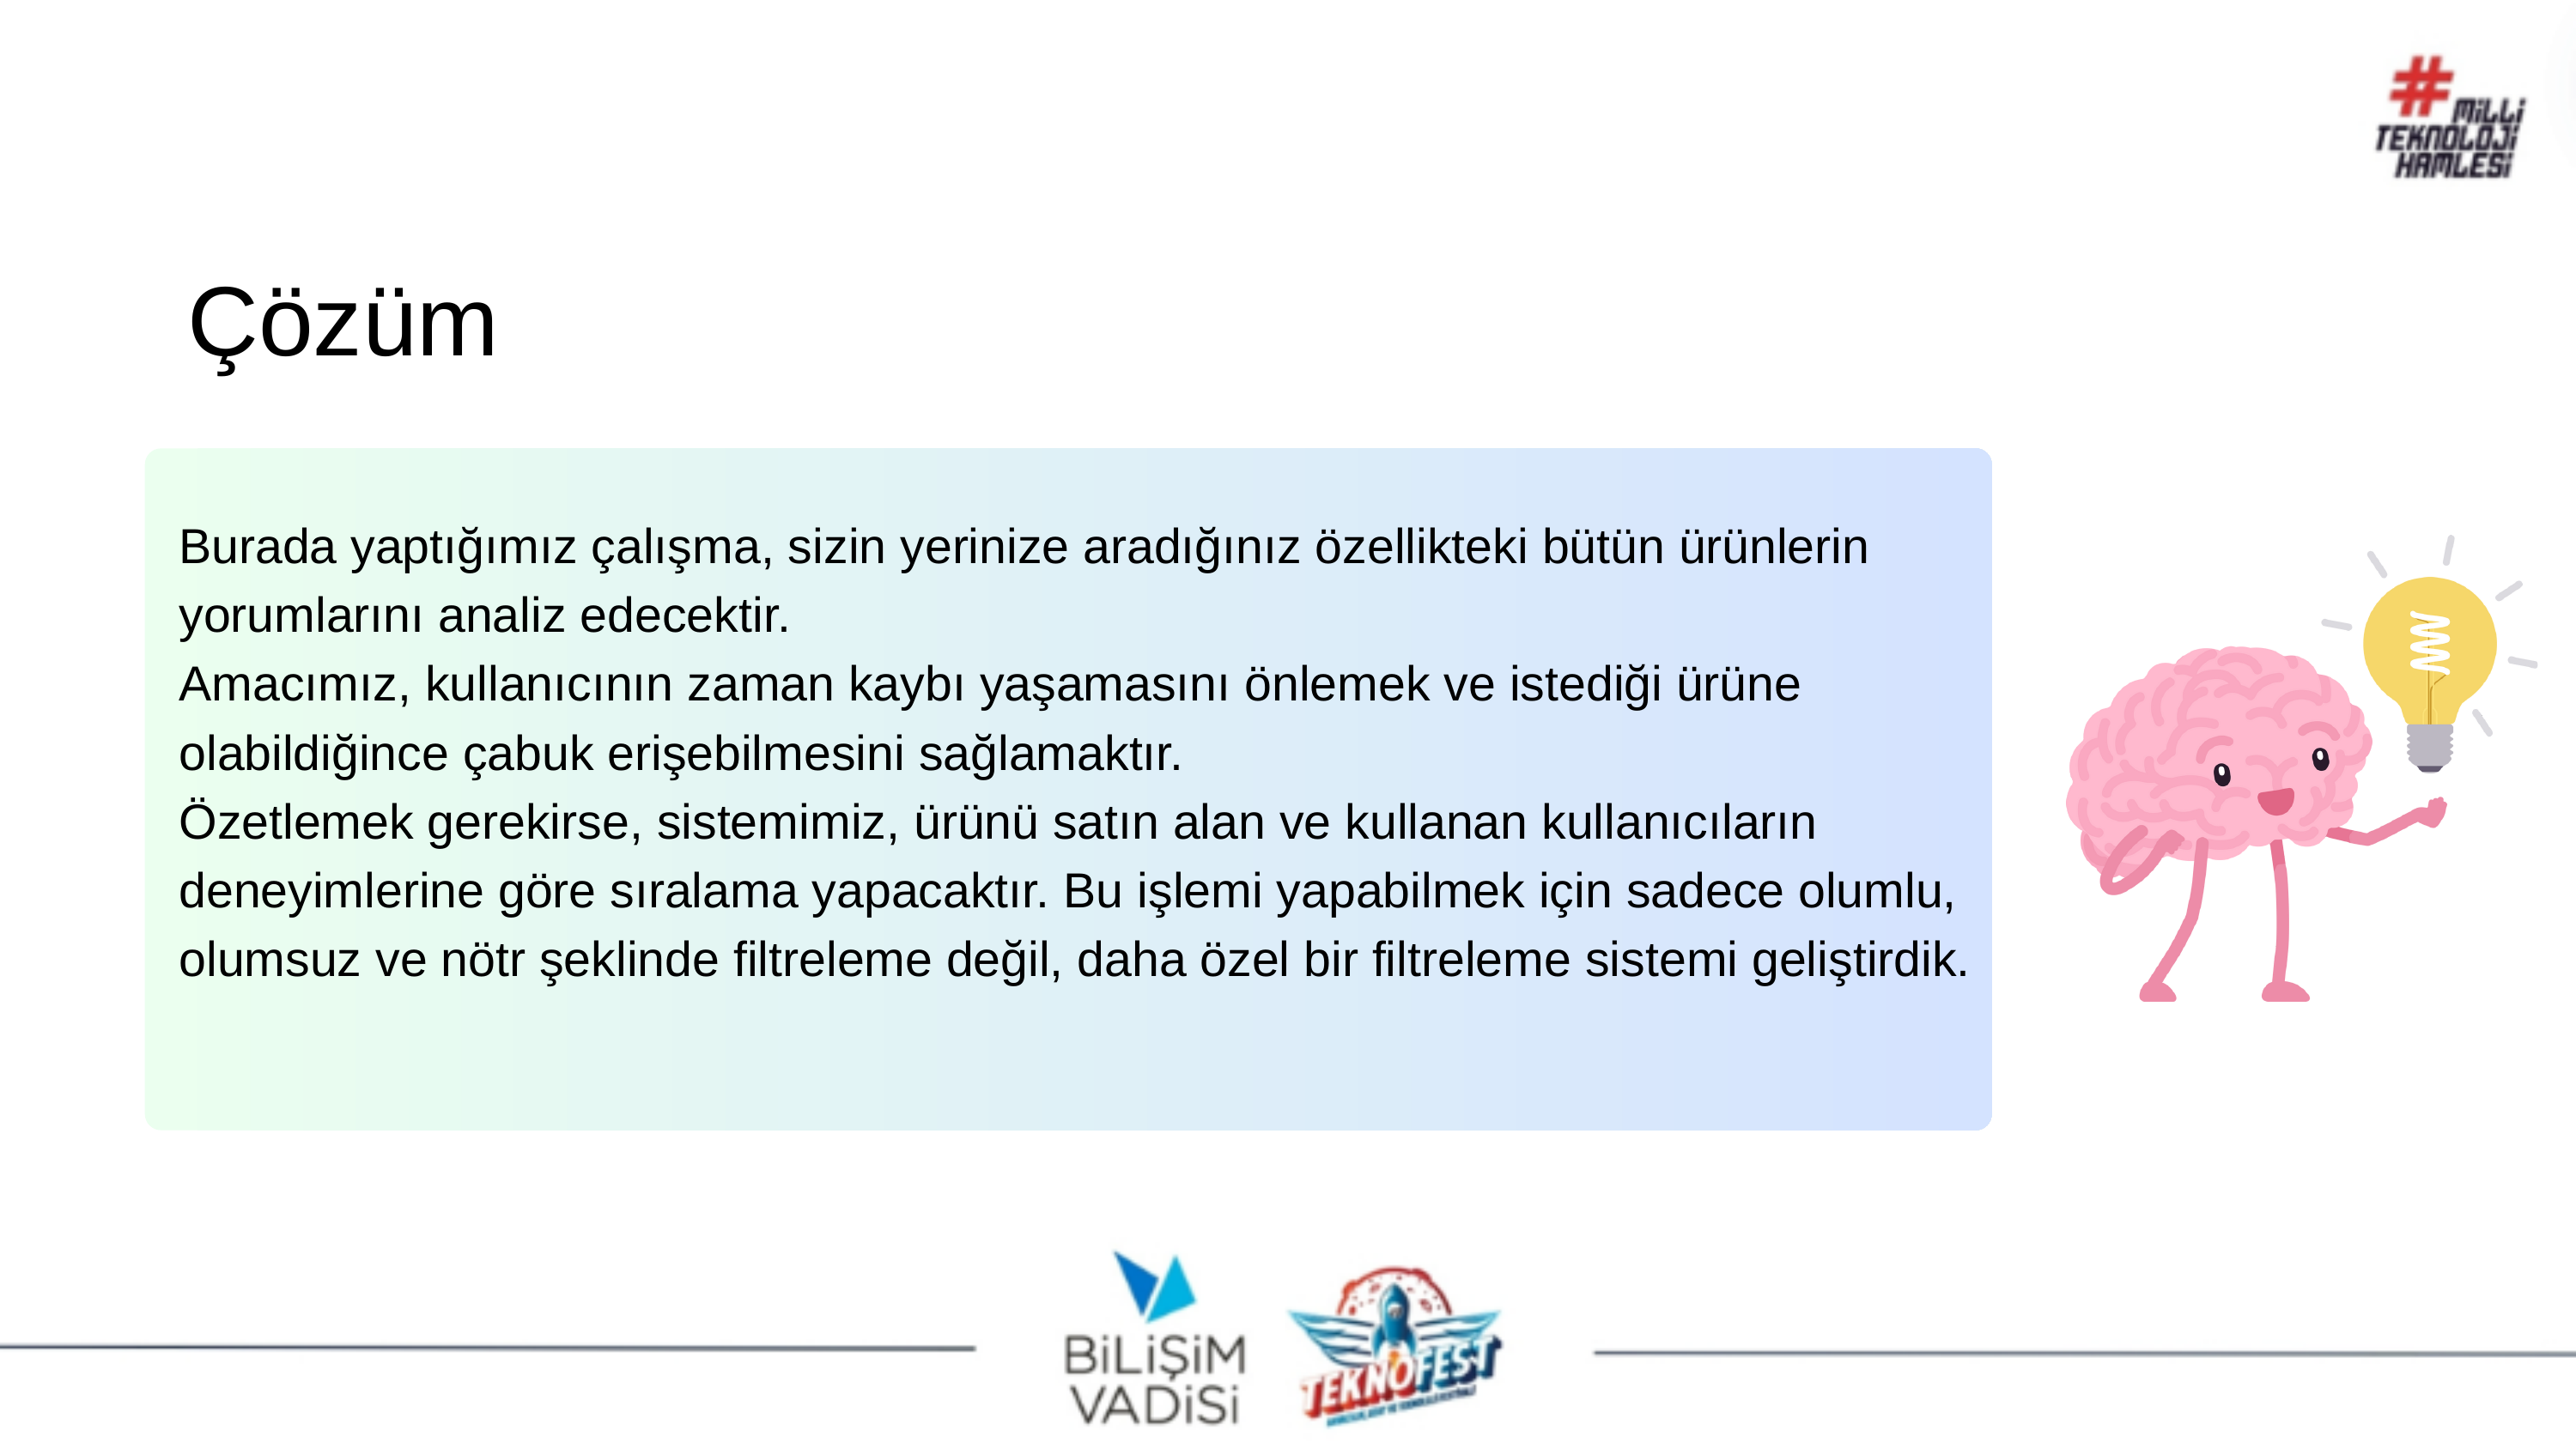

Çözüm

Burada yaptığımız çalışma, sizin yerinize aradığınız özellikteki bütün ürünlerin yorumlarını analiz edecektir.
Amacımız, kullanıcının zaman kaybı yaşamasını önlemek ve istediği ürüne olabildiğince çabuk erişebilmesini sağlamaktır.
Özetlemek gerekirse, sistemimiz, ürünü satın alan ve kullanan kullanıcıların deneyimlerine göre sıralama yapacaktır. Bu işlemi yapabilmek için sadece olumlu, olumsuz ve nötr şeklinde filtreleme değil, daha özel bir filtreleme sistemi geliştirdik.